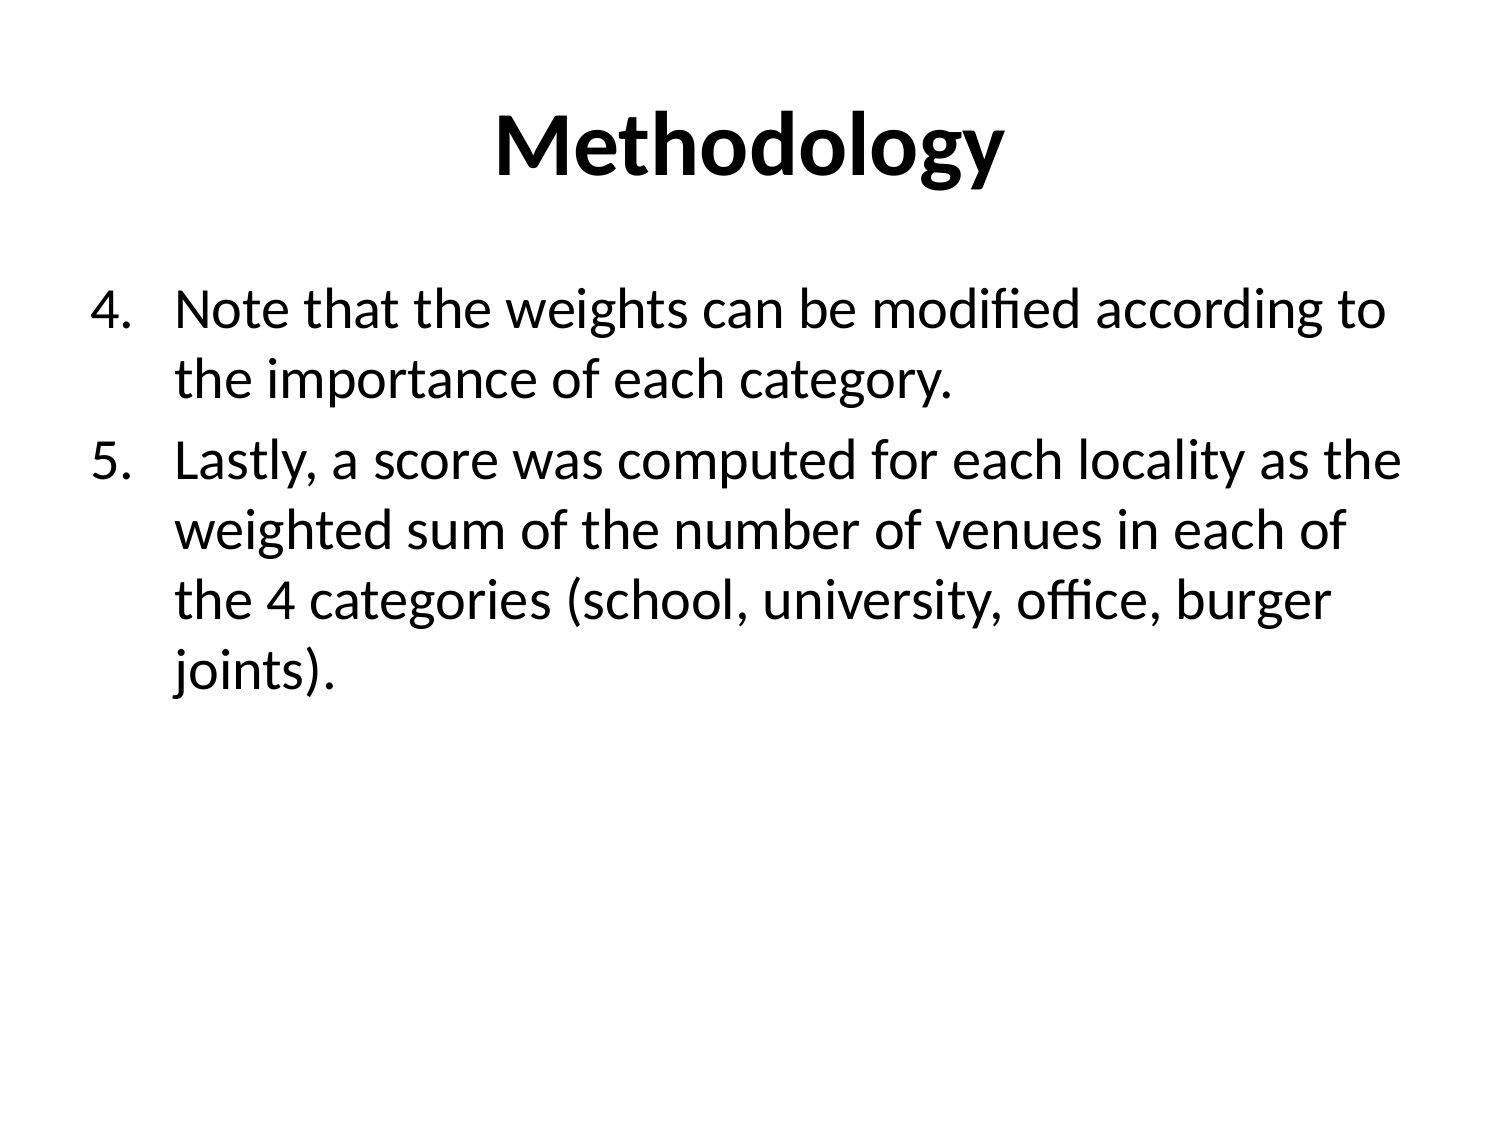

# Methodology
Note that the weights can be modified according to the importance of each category.
Lastly, a score was computed for each locality as the weighted sum of the number of venues in each of the 4 categories (school, university, office, burger joints).